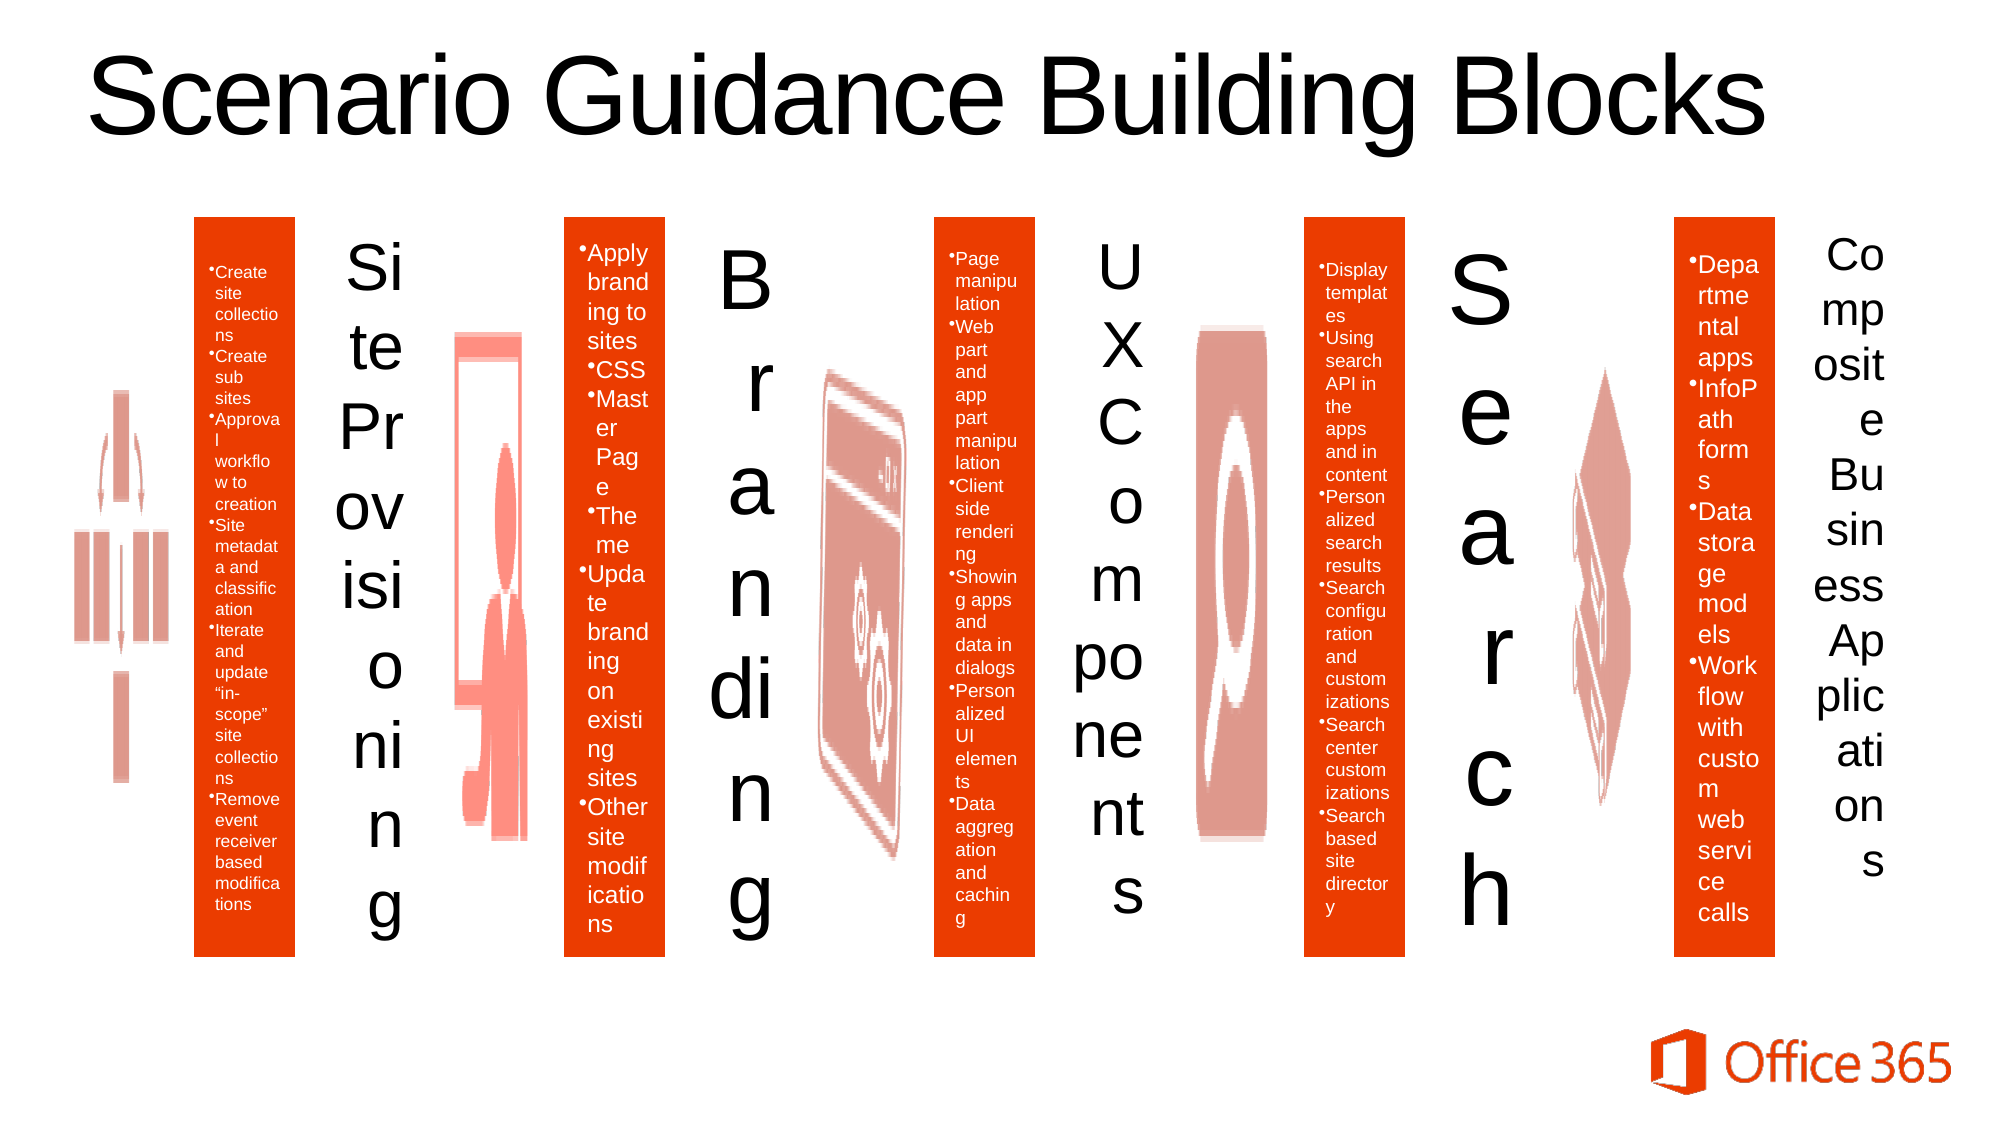

# Scenario Guidance Building Blocks
Site Provisioning
Create site collections
Apply branding to sites
Update branding on existing sites
UX Components
Page manipulation
Search
Display templates
Composite Business Applications
Departmental apps
Using search API in the apps and in content
Search configuration and customizations
Showing apps and data in dialogs
Personalized UI elements
Other site modifications
Remove event receiver based modifications
Create sub sites
Approval workflow to creation
Site metadata and classification
Iterate and update “in-scope” site collections
Branding
CSS
Master Page
Theme
Web part and app part manipulation
Client side rendering
Personalized search results
Data aggregation and caching
Search center customizations
Search based site directory
Data storage models
Workflow with custom web service calls
InfoPath forms